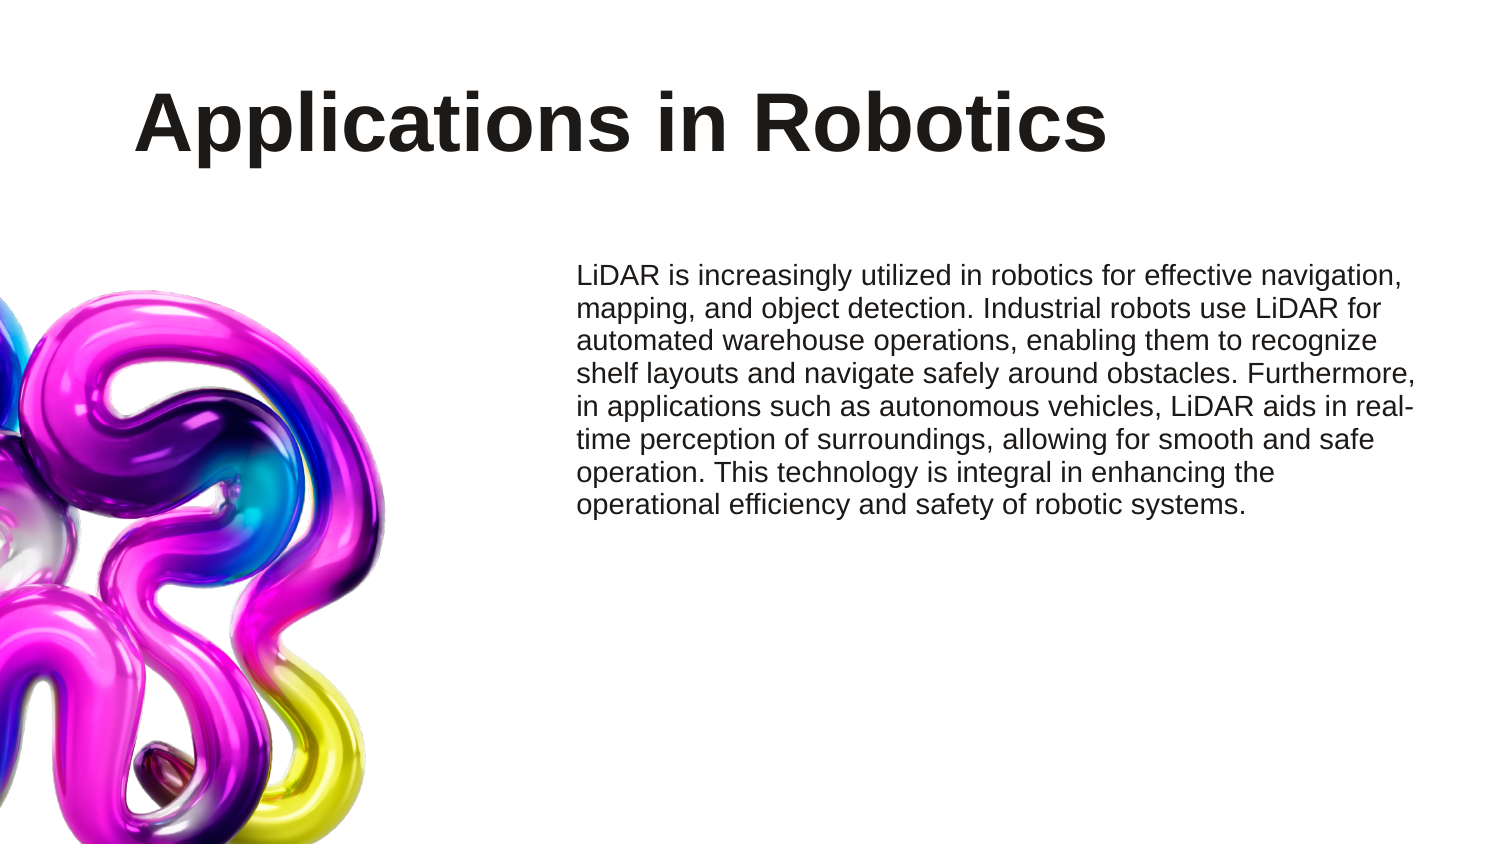

# Applications in Robotics
LiDAR is increasingly utilized in robotics for effective navigation, mapping, and object detection. Industrial robots use LiDAR for automated warehouse operations, enabling them to recognize shelf layouts and navigate safely around obstacles. Furthermore, in applications such as autonomous vehicles, LiDAR aids in real-time perception of surroundings, allowing for smooth and safe operation. This technology is integral in enhancing the operational efficiency and safety of robotic systems.